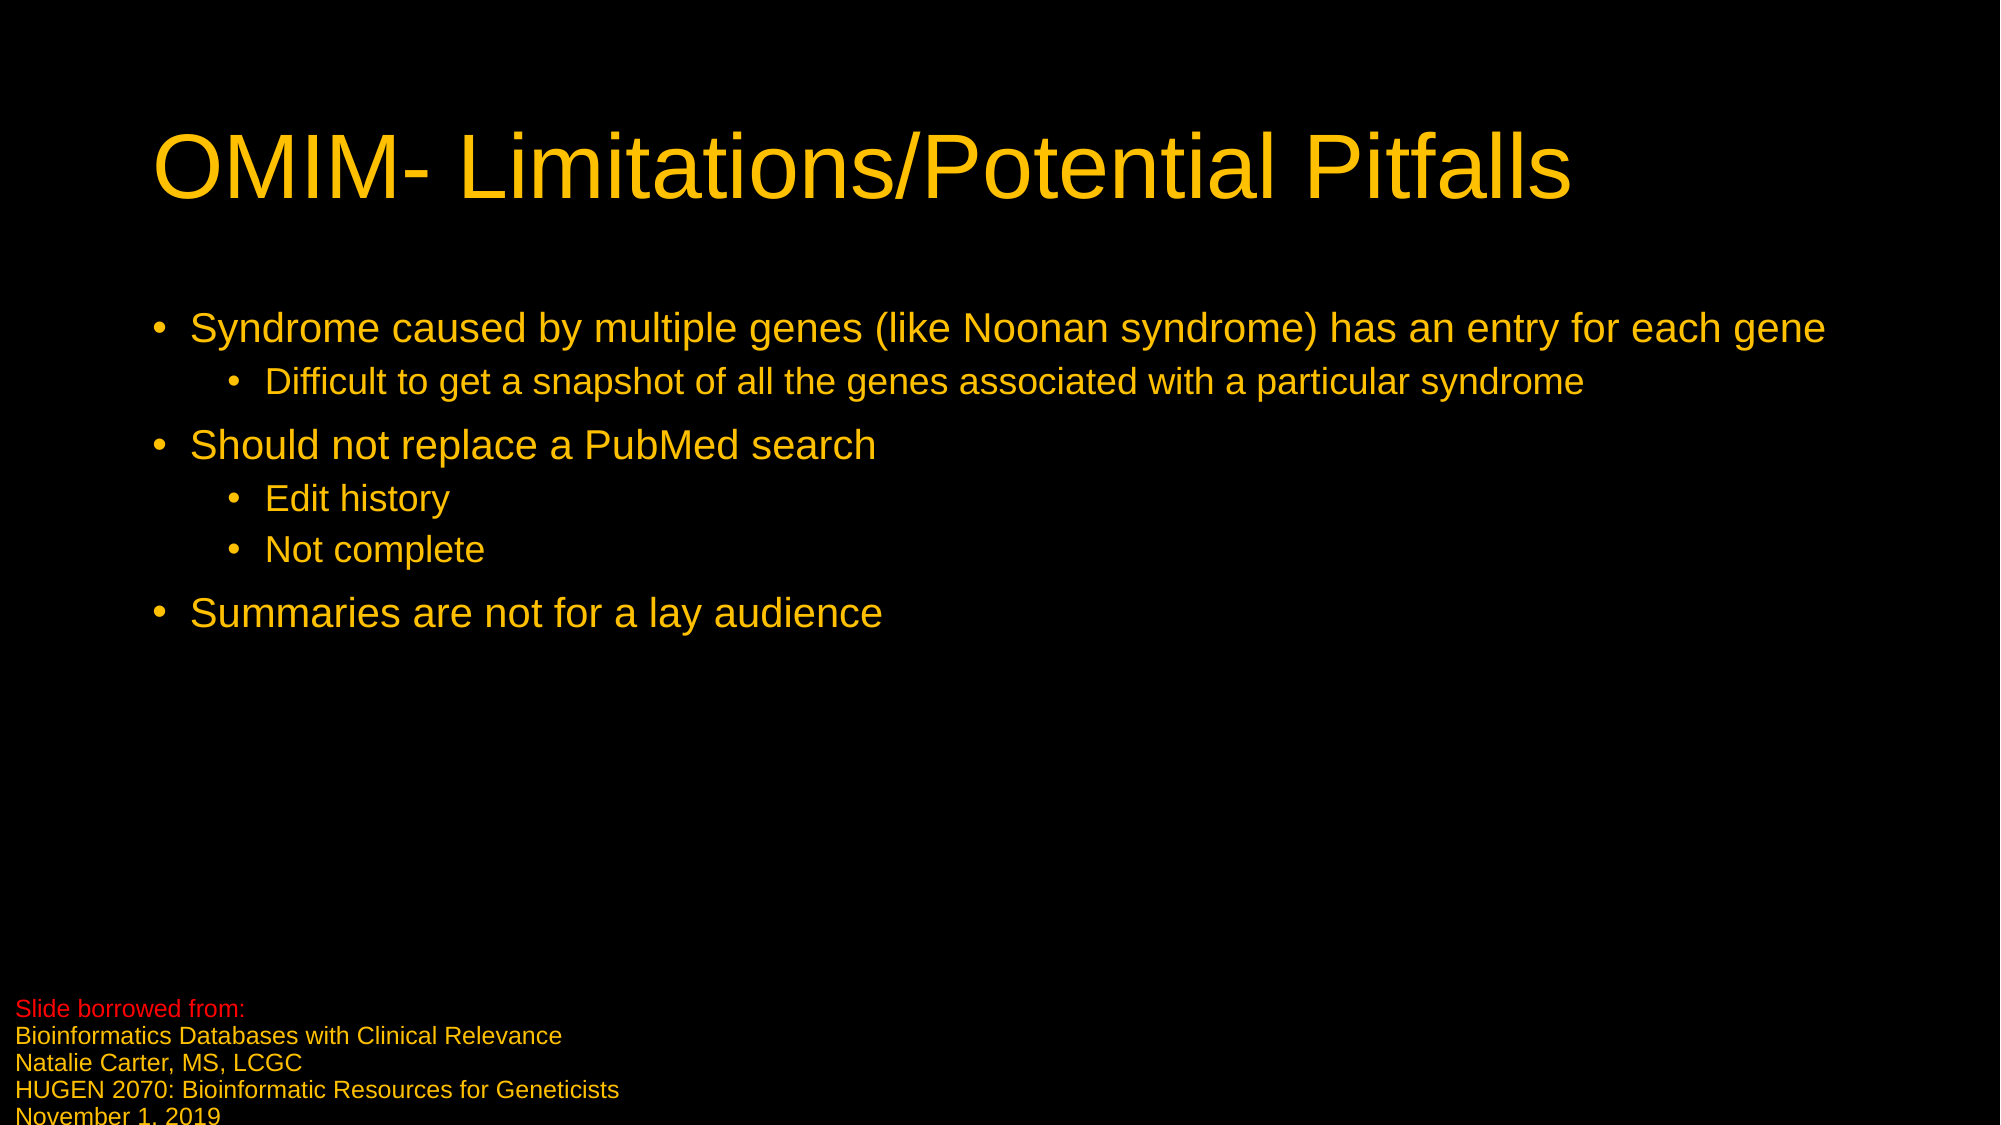

# OMIM- Limitations/Potential Pitfalls
Syndrome caused by multiple genes (like Noonan syndrome) has an entry for each gene
Difficult to get a snapshot of all the genes associated with a particular syndrome
Should not replace a PubMed search
Edit history
Not complete
Summaries are not for a lay audience

Slide borrowed from:
Bioinformatics Databases with Clinical Relevance
Natalie Carter, MS, LCGC
HUGEN 2070: Bioinformatic Resources for Geneticists
November 1, 2019